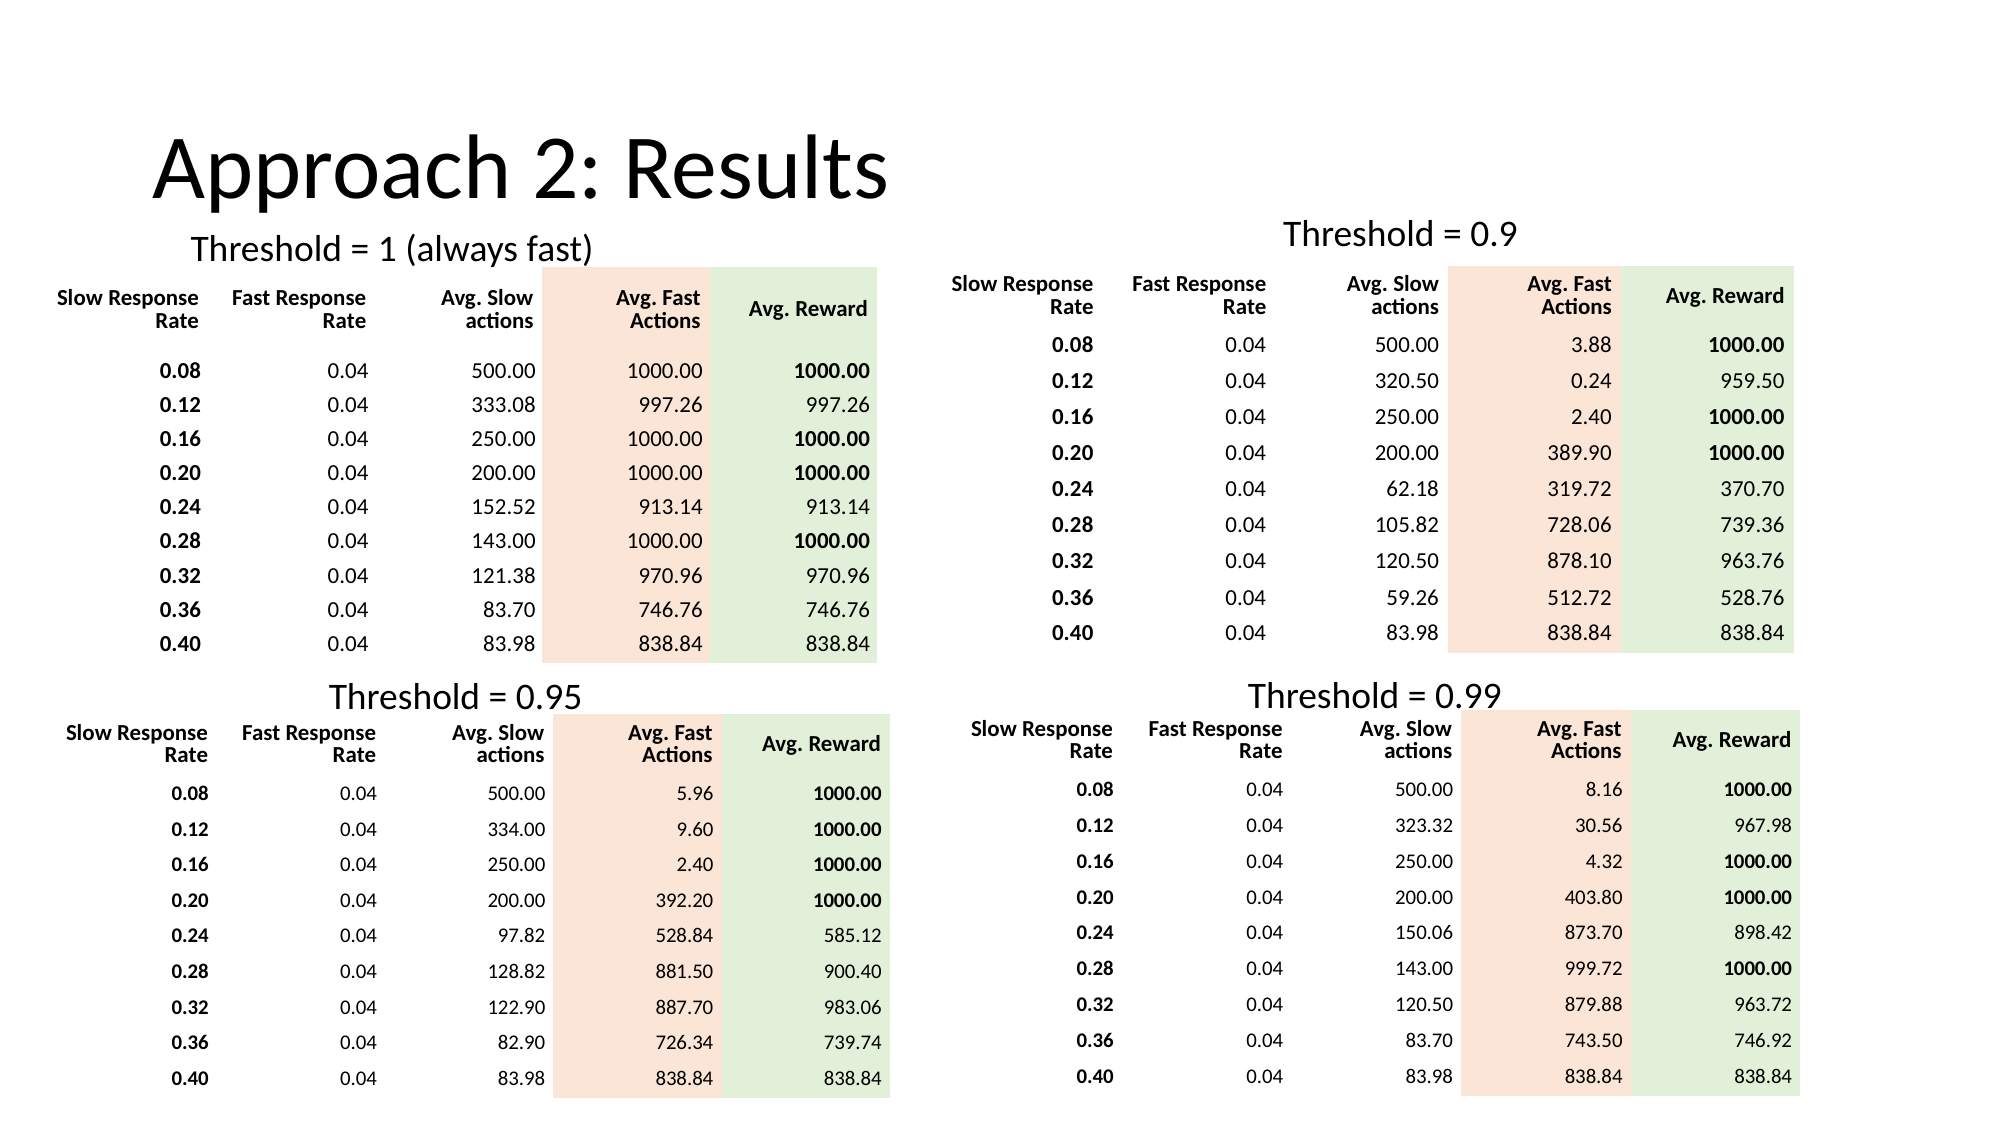

# Approach 2: Results
Threshold = 0.9
Threshold = 1 (always fast)
| Slow Response Rate | Fast Response Rate | Avg. Slow actions | Avg. Fast Actions | Avg. Reward |
| --- | --- | --- | --- | --- |
| 0.08 | 0.04 | 500.00 | 3.88 | 1000.00 |
| 0.12 | 0.04 | 320.50 | 0.24 | 959.50 |
| 0.16 | 0.04 | 250.00 | 2.40 | 1000.00 |
| 0.20 | 0.04 | 200.00 | 389.90 | 1000.00 |
| 0.24 | 0.04 | 62.18 | 319.72 | 370.70 |
| 0.28 | 0.04 | 105.82 | 728.06 | 739.36 |
| 0.32 | 0.04 | 120.50 | 878.10 | 963.76 |
| 0.36 | 0.04 | 59.26 | 512.72 | 528.76 |
| 0.40 | 0.04 | 83.98 | 838.84 | 838.84 |
| Slow Response Rate | Fast Response Rate | Avg. Slow actions | Avg. Fast Actions | Avg. Reward |
| --- | --- | --- | --- | --- |
| 0.08 | 0.04 | 500.00 | 1000.00 | 1000.00 |
| 0.12 | 0.04 | 333.08 | 997.26 | 997.26 |
| 0.16 | 0.04 | 250.00 | 1000.00 | 1000.00 |
| 0.20 | 0.04 | 200.00 | 1000.00 | 1000.00 |
| 0.24 | 0.04 | 152.52 | 913.14 | 913.14 |
| 0.28 | 0.04 | 143.00 | 1000.00 | 1000.00 |
| 0.32 | 0.04 | 121.38 | 970.96 | 970.96 |
| 0.36 | 0.04 | 83.70 | 746.76 | 746.76 |
| 0.40 | 0.04 | 83.98 | 838.84 | 838.84 |
Threshold = 0.99
Threshold = 0.95
| Slow Response Rate | Fast Response Rate | Avg. Slow actions | Avg. Fast Actions | Avg. Reward |
| --- | --- | --- | --- | --- |
| 0.08 | 0.04 | 500.00 | 8.16 | 1000.00 |
| 0.12 | 0.04 | 323.32 | 30.56 | 967.98 |
| 0.16 | 0.04 | 250.00 | 4.32 | 1000.00 |
| 0.20 | 0.04 | 200.00 | 403.80 | 1000.00 |
| 0.24 | 0.04 | 150.06 | 873.70 | 898.42 |
| 0.28 | 0.04 | 143.00 | 999.72 | 1000.00 |
| 0.32 | 0.04 | 120.50 | 879.88 | 963.72 |
| 0.36 | 0.04 | 83.70 | 743.50 | 746.92 |
| 0.40 | 0.04 | 83.98 | 838.84 | 838.84 |
| Slow Response Rate | Fast Response Rate | Avg. Slow actions | Avg. Fast Actions | Avg. Reward |
| --- | --- | --- | --- | --- |
| 0.08 | 0.04 | 500.00 | 5.96 | 1000.00 |
| 0.12 | 0.04 | 334.00 | 9.60 | 1000.00 |
| 0.16 | 0.04 | 250.00 | 2.40 | 1000.00 |
| 0.20 | 0.04 | 200.00 | 392.20 | 1000.00 |
| 0.24 | 0.04 | 97.82 | 528.84 | 585.12 |
| 0.28 | 0.04 | 128.82 | 881.50 | 900.40 |
| 0.32 | 0.04 | 122.90 | 887.70 | 983.06 |
| 0.36 | 0.04 | 82.90 | 726.34 | 739.74 |
| 0.40 | 0.04 | 83.98 | 838.84 | 838.84 |